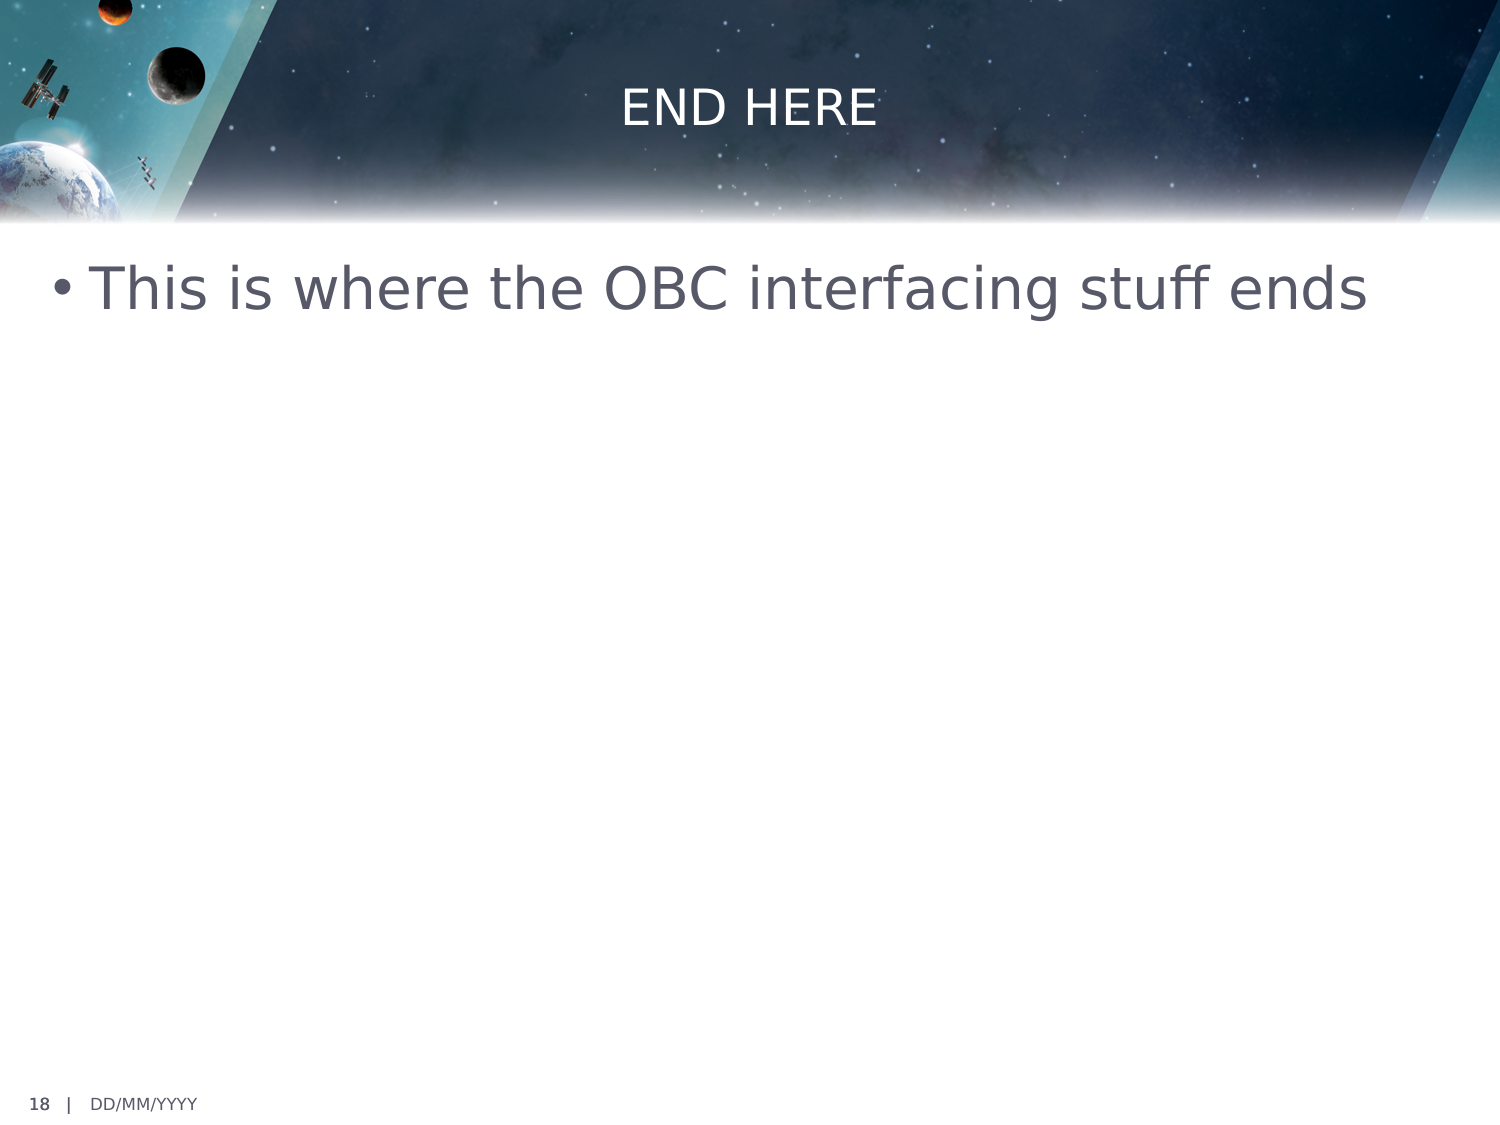

# END HERE
This is where the OBC interfacing stuff ends
18   |